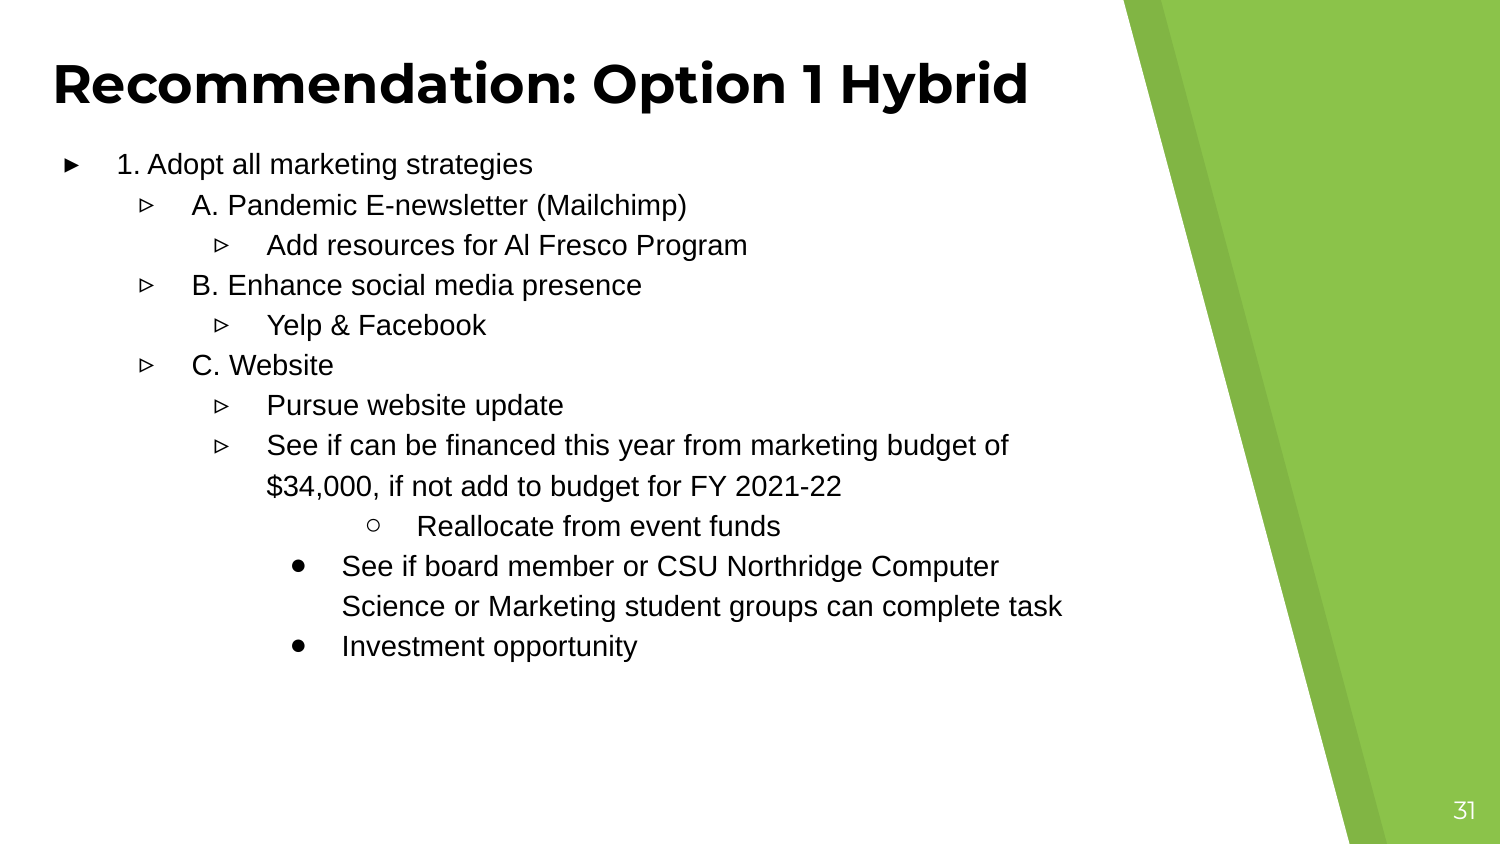

Recommendation: Option 1 Hybrid
1. Adopt all marketing strategies
A. Pandemic E-newsletter (Mailchimp)
Add resources for Al Fresco Program
B. Enhance social media presence
Yelp & Facebook
C. Website
Pursue website update
See if can be financed this year from marketing budget of $34,000, if not add to budget for FY 2021-22
Reallocate from event funds
See if board member or CSU Northridge Computer Science or Marketing student groups can complete task
Investment opportunity
31